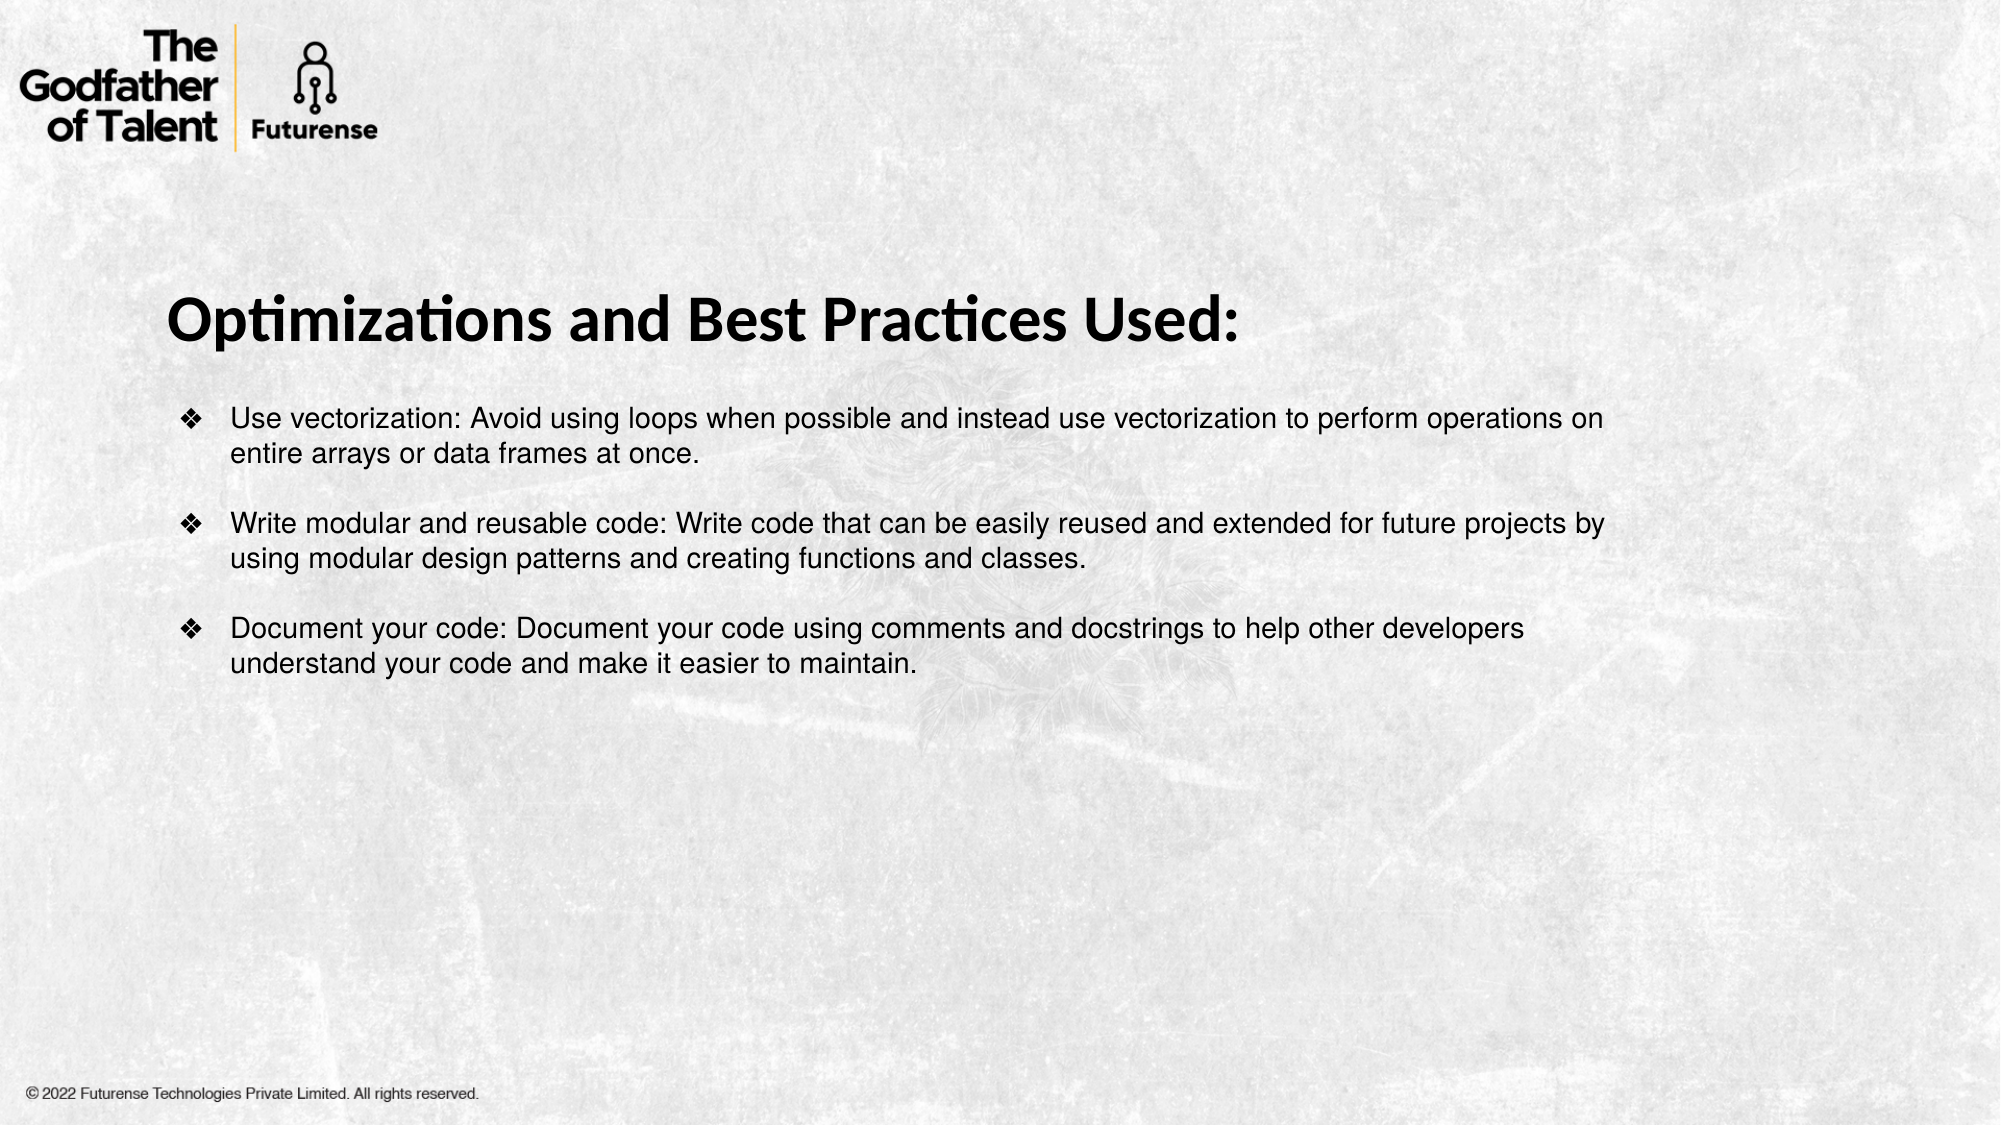

Optimizations and Best Practices Used:
Use vectorization: Avoid using loops when possible and instead use vectorization to perform operations on entire arrays or data frames at once.

Write modular and reusable code: Write code that can be easily reused and extended for future projects by using modular design patterns and creating functions and classes.

Document your code: Document your code using comments and docstrings to help other developers understand your code and make it easier to maintain.